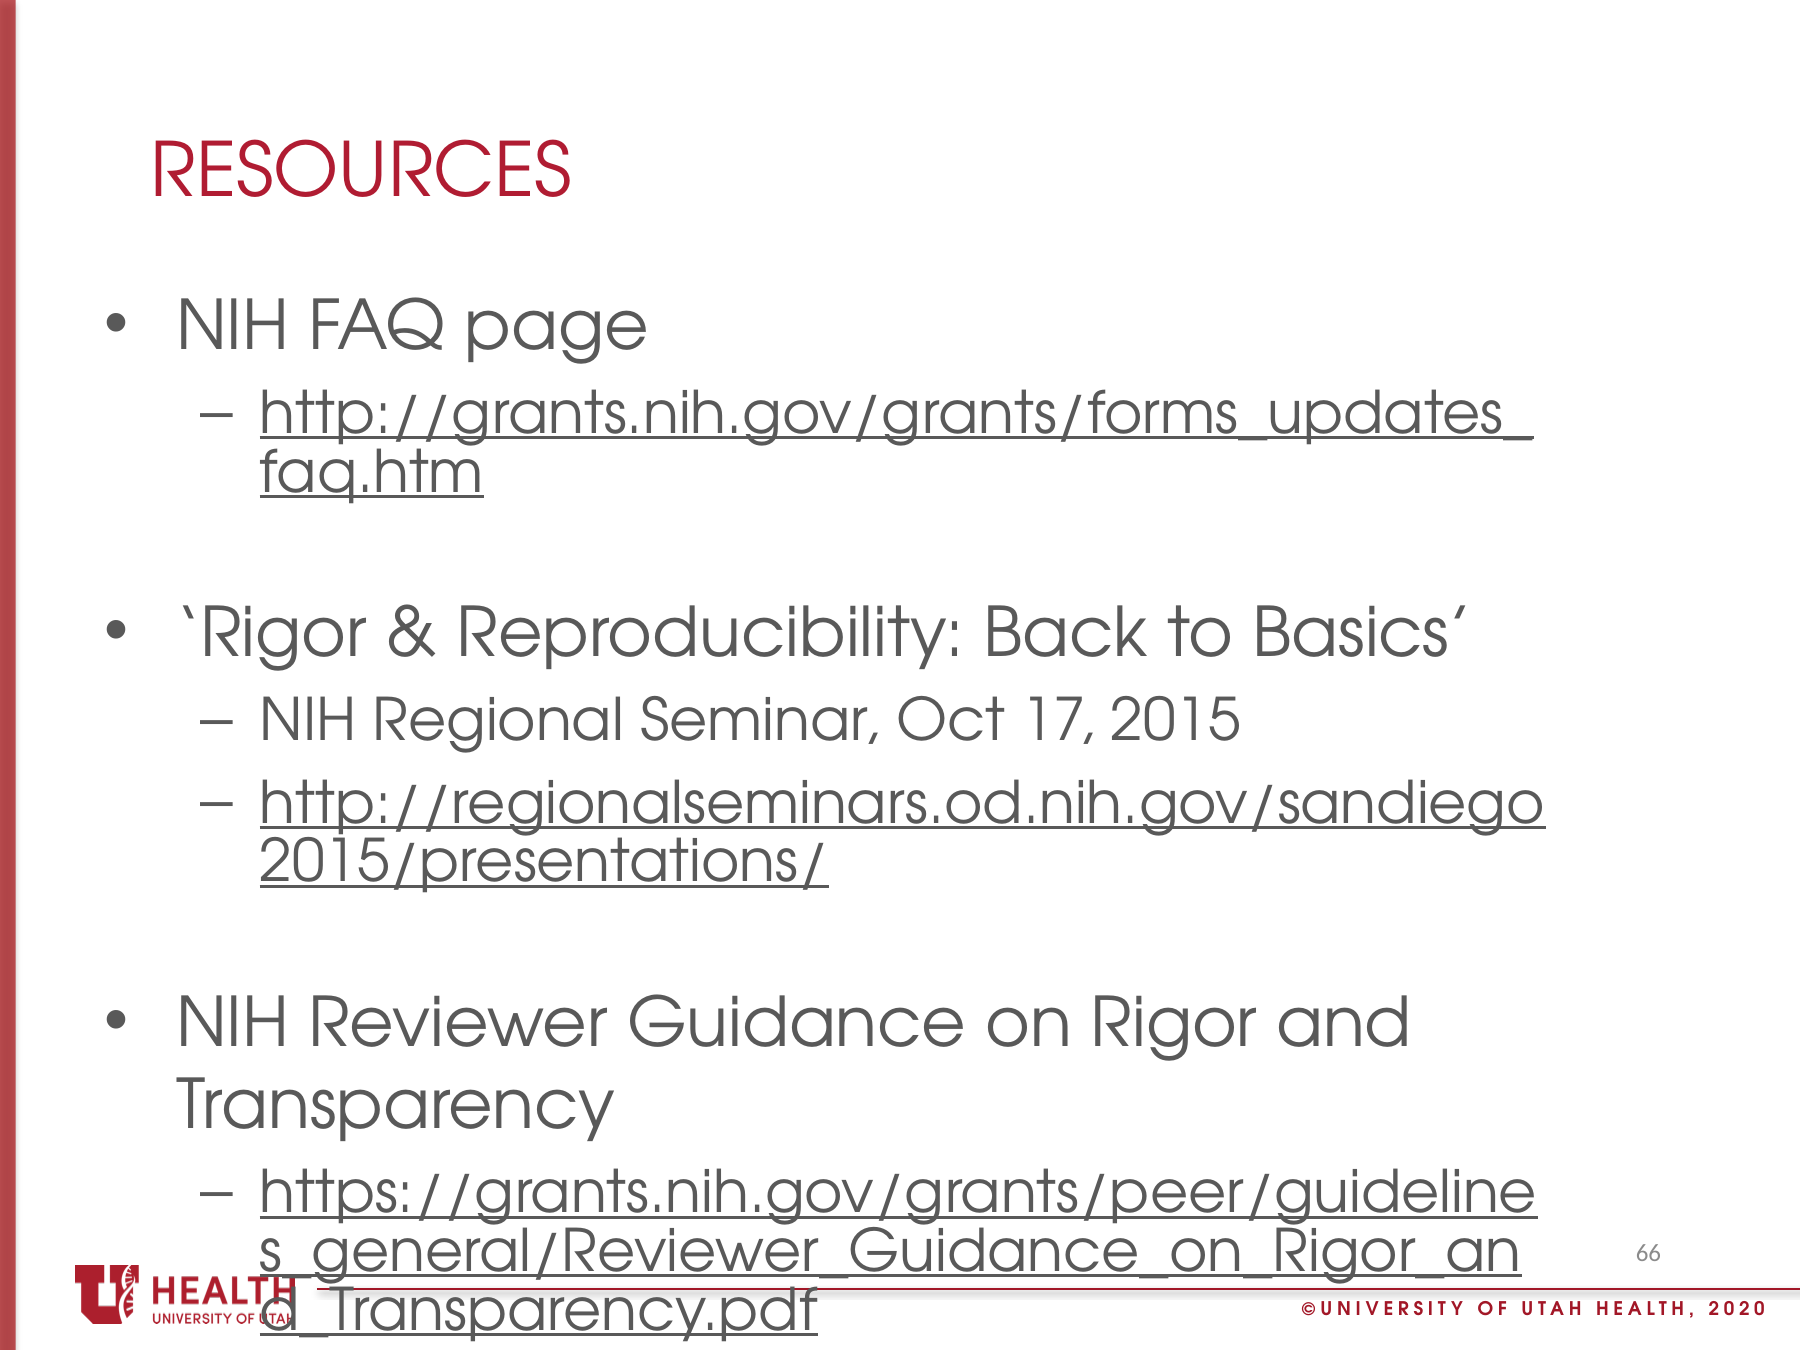

# Resources
NIH FAQ page
http://grants.nih.gov/grants/forms_updates_faq.htm
‘Rigor & Reproducibility: Back to Basics’
NIH Regional Seminar, Oct 17, 2015
http://regionalseminars.od.nih.gov/sandiego2015/presentations/
NIH Reviewer Guidance on Rigor and Transparency
https://grants.nih.gov/grants/peer/guidelines_general/Reviewer_Guidance_on_Rigor_and_Transparency.pdf
66